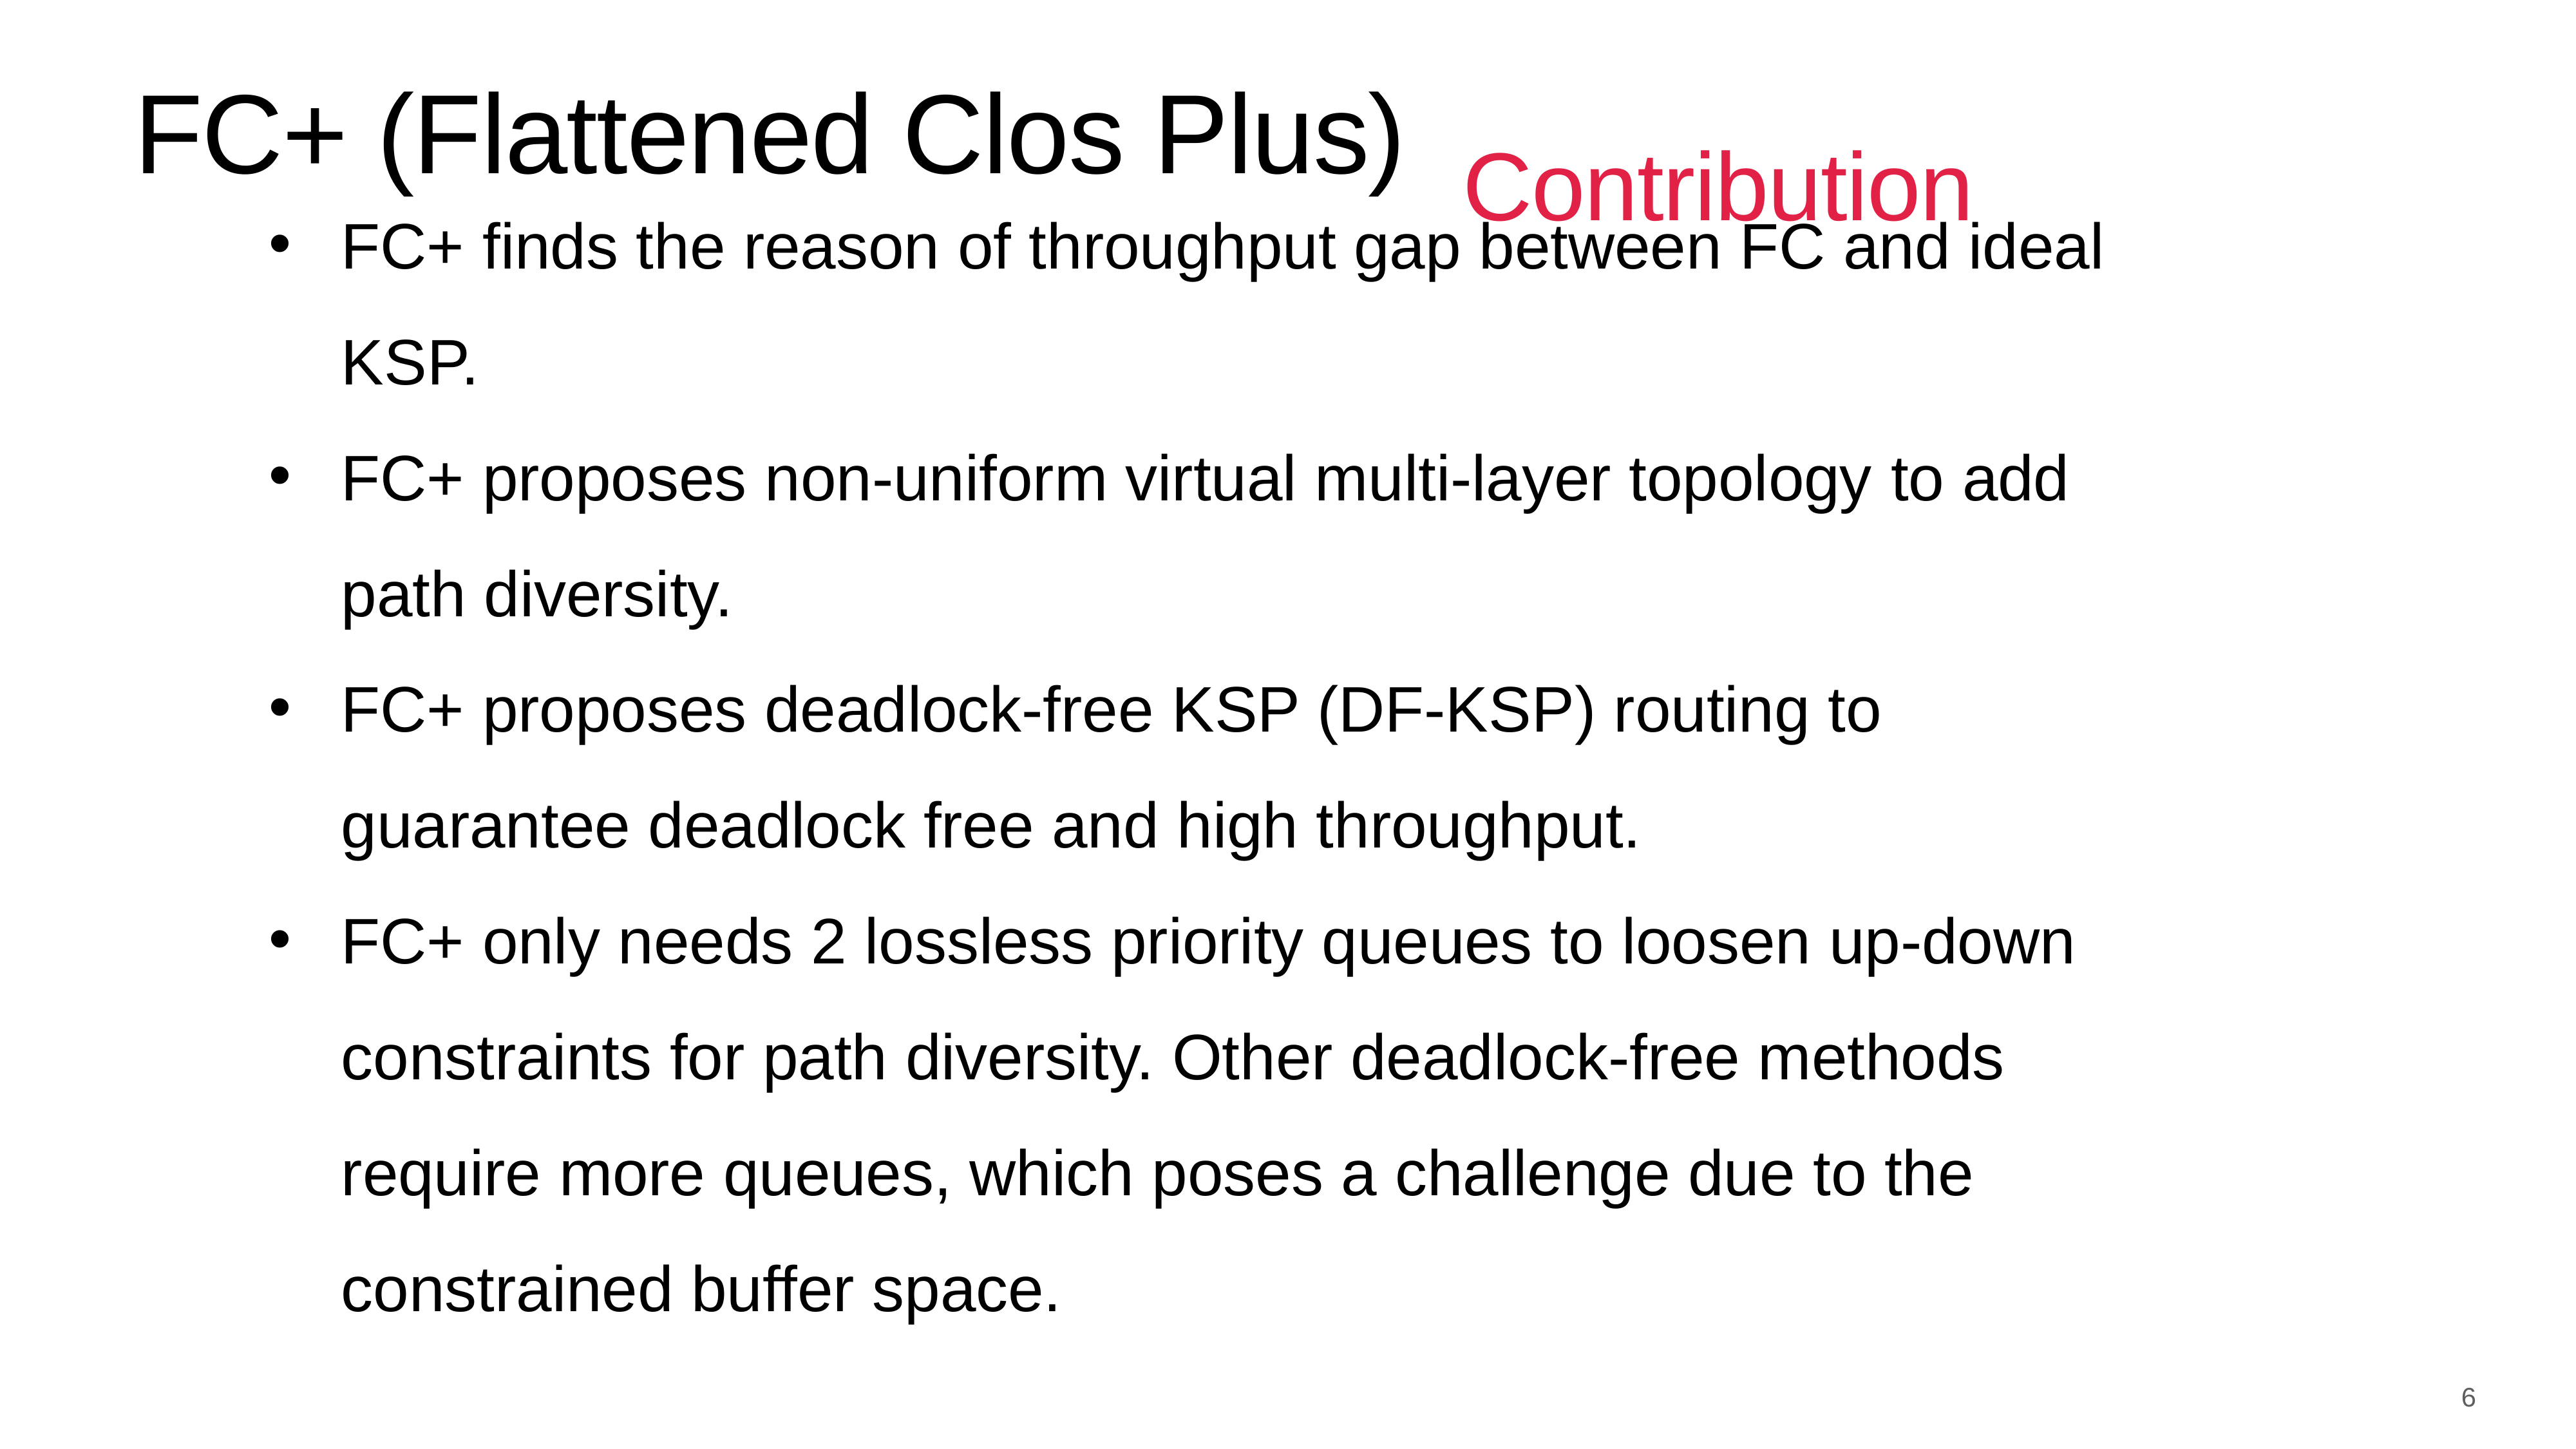

# FC+ (Flattened Clos Plus)
Contribution
FC+ finds the reason of throughput gap between FC and ideal KSP.
FC+ proposes non-uniform virtual multi-layer topology to add path diversity.
FC+ proposes deadlock-free KSP (DF-KSP) routing to guarantee deadlock free and high throughput.
FC+ only needs 2 lossless priority queues to loosen up-down constraints for path diversity. Other deadlock-free methods require more queues, which poses a challenge due to the constrained buffer space.

6